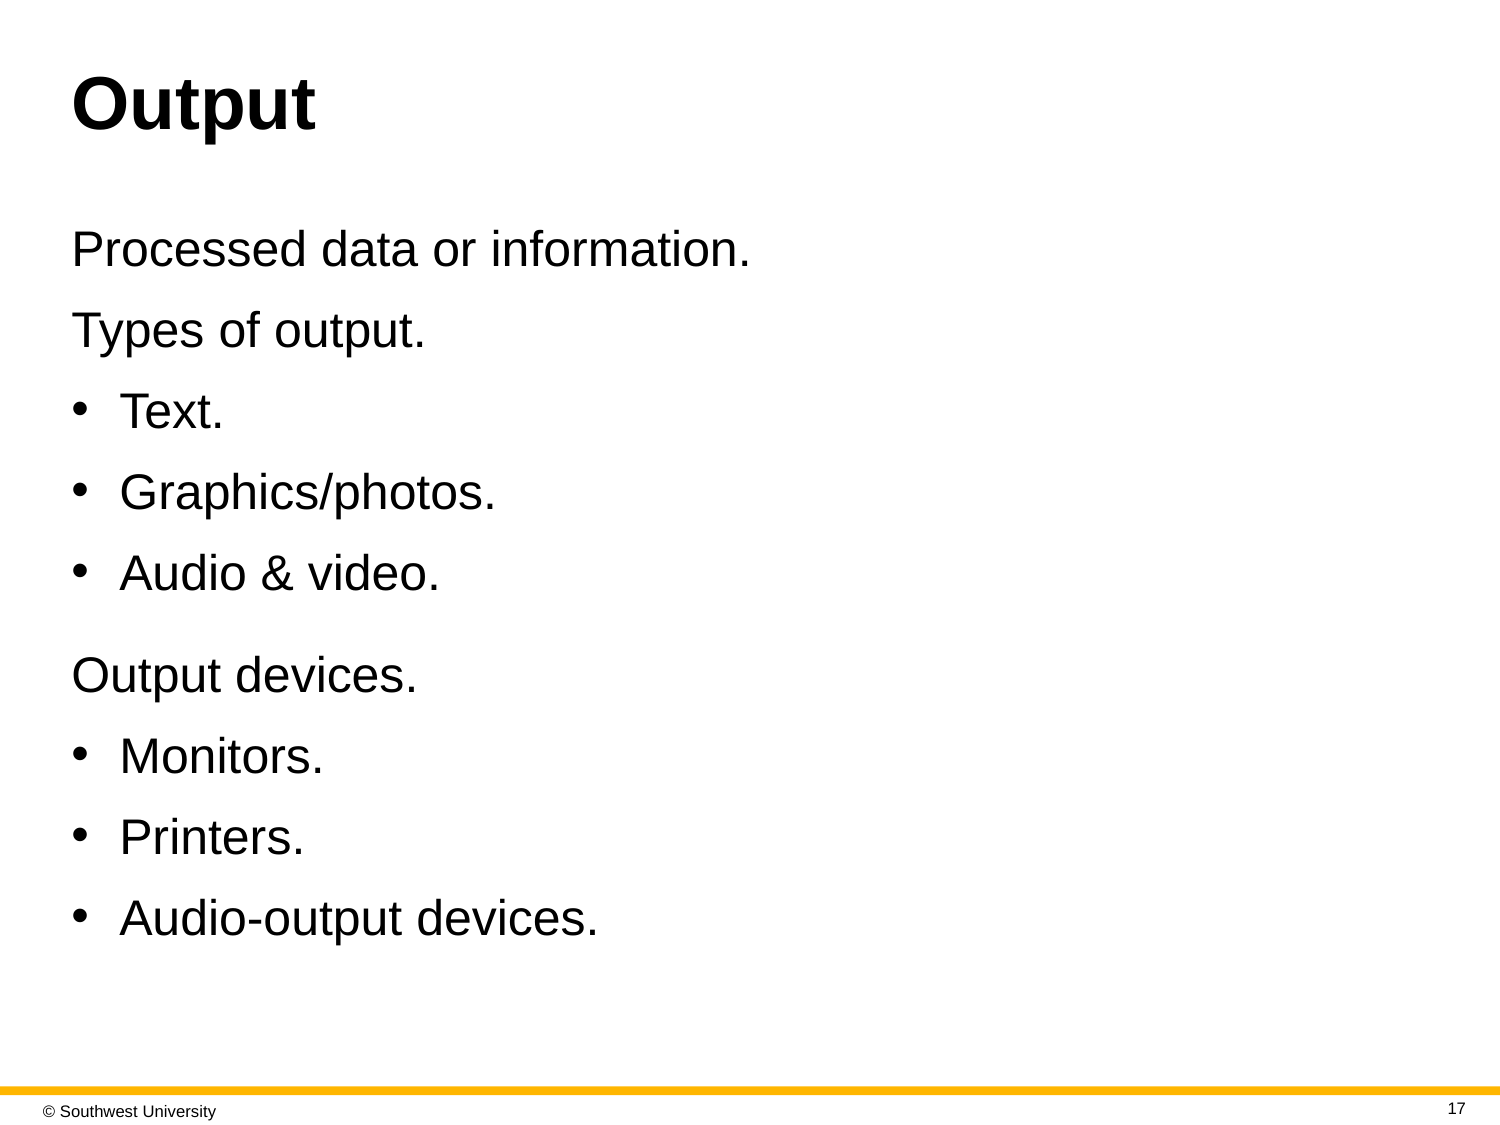

# Output
Processed data or information.
Types of output.
Text.
Graphics/photos.
Audio & video.
Output devices.
Monitors.
Printers.
Audio-output devices.
17